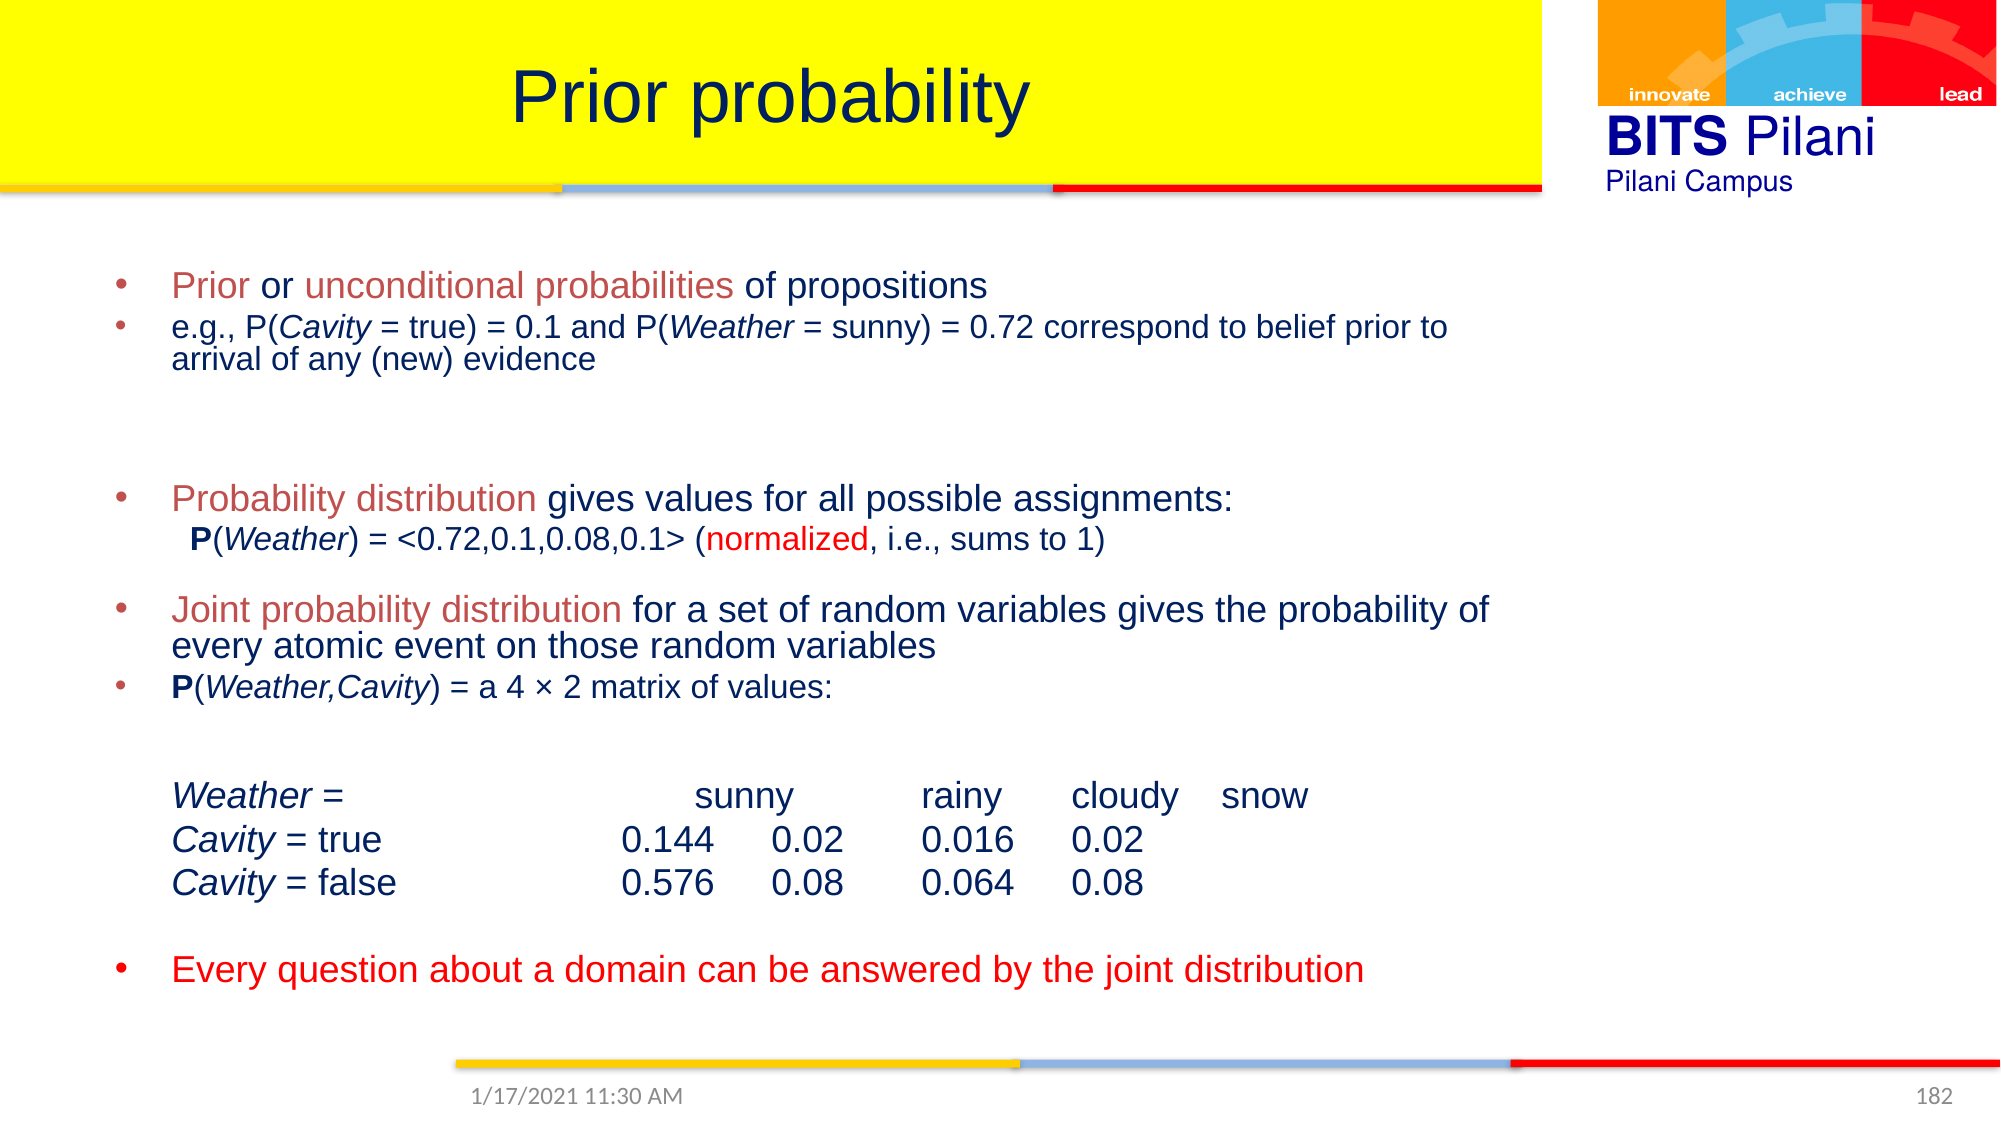

# Prior probability
Prior or unconditional probabilities of propositions
e.g., P(Cavity = true) = 0.1 and P(Weather = sunny) = 0.72 correspond to belief prior to arrival of any (new) evidence

Probability distribution gives values for all possible assignments:
P(Weather) = <0.72,0.1,0.08,0.1> (normalized, i.e., sums to 1)

Joint probability distribution for a set of random variables gives the probability of every atomic event on those random variables
P(Weather,Cavity) = a 4 × 2 matrix of values:

	Weather =		       sunny	rainy	cloudy	snow
	Cavity = true 		0.144	0.02 	0.016 	0.02
	Cavity = false		0.576	0.08 	0.064 	0.08

Every question about a domain can be answered by the joint distribution
1/17/2021 11:30 AM
182